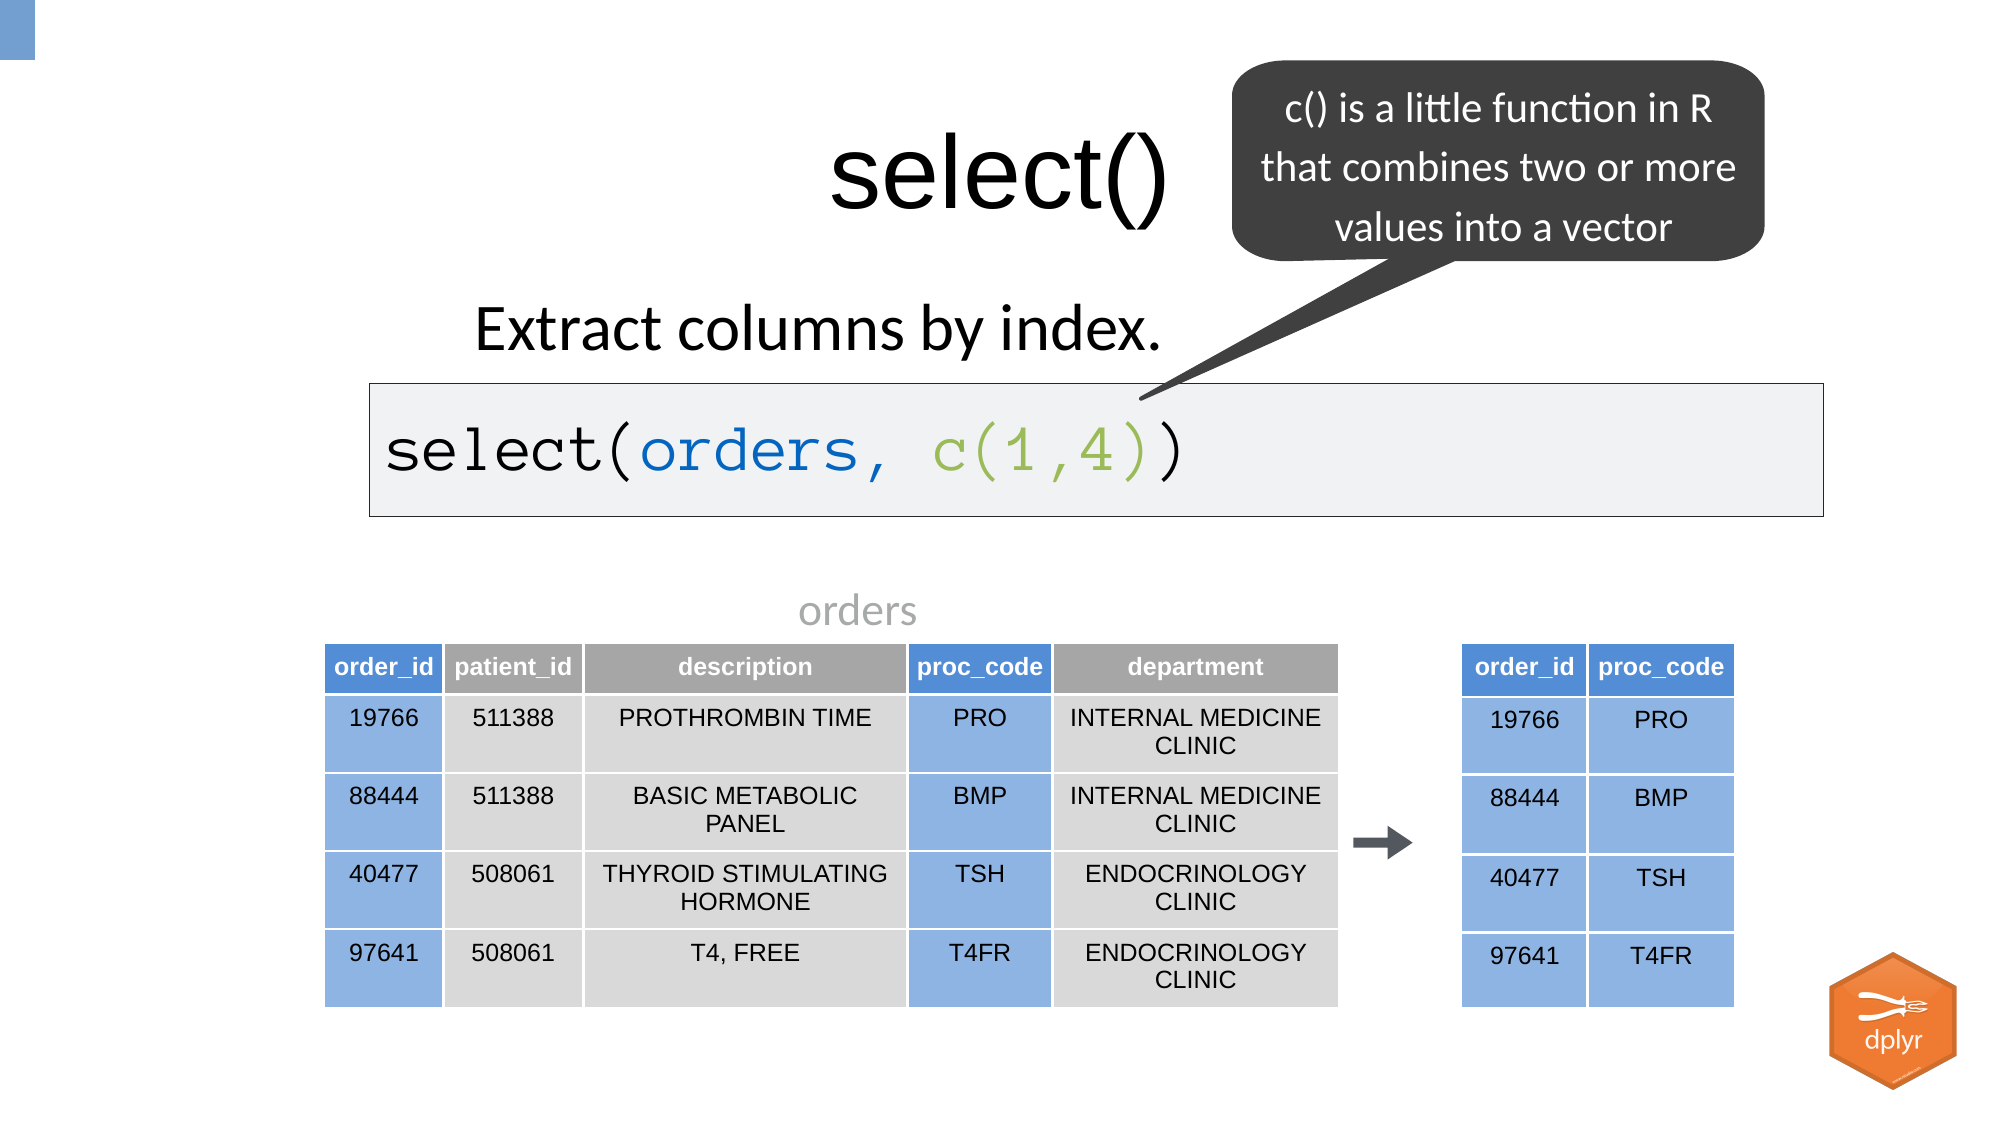

c() is a little function in R that combines two or more  values into a vector
# select()
Extract columns by index.

select(orders, c(1,4))
| description | department |
| --- | --- |
| PROTHROMBIN TIME | INTERNAL MEDICINE CLINIC |
| BASIC METABOLIC PANEL | INTERNAL MEDICINE CLINIC |
| THYROID STIMULATING HORMONE | ENDOCRINOLOGY CLINIC |
| T4, FREE | ENDOCRINOLOGY CLINIC |
orders
| order\_id | patient\_id | description | proc\_code | department |
| --- | --- | --- | --- | --- |
| 19766 | 511388 | PROTHROMBIN TIME | PRO | INTERNAL MEDICINE CLINIC |
| 88444 | 511388 | BASIC METABOLIC PANEL | BMP | INTERNAL MEDICINE CLINIC |
| 40477 | 508061 | THYROID STIMULATING HORMONE | TSH | ENDOCRINOLOGY CLINIC |
| 97641 | 508061 | T4, FREE | T4FR | ENDOCRINOLOGY CLINIC |
| order\_id | proc\_code |
| --- | --- |
| 19766 | PRO |
| 88444 | BMP |
| 40477 | TSH |
| 97641 | T4FR |